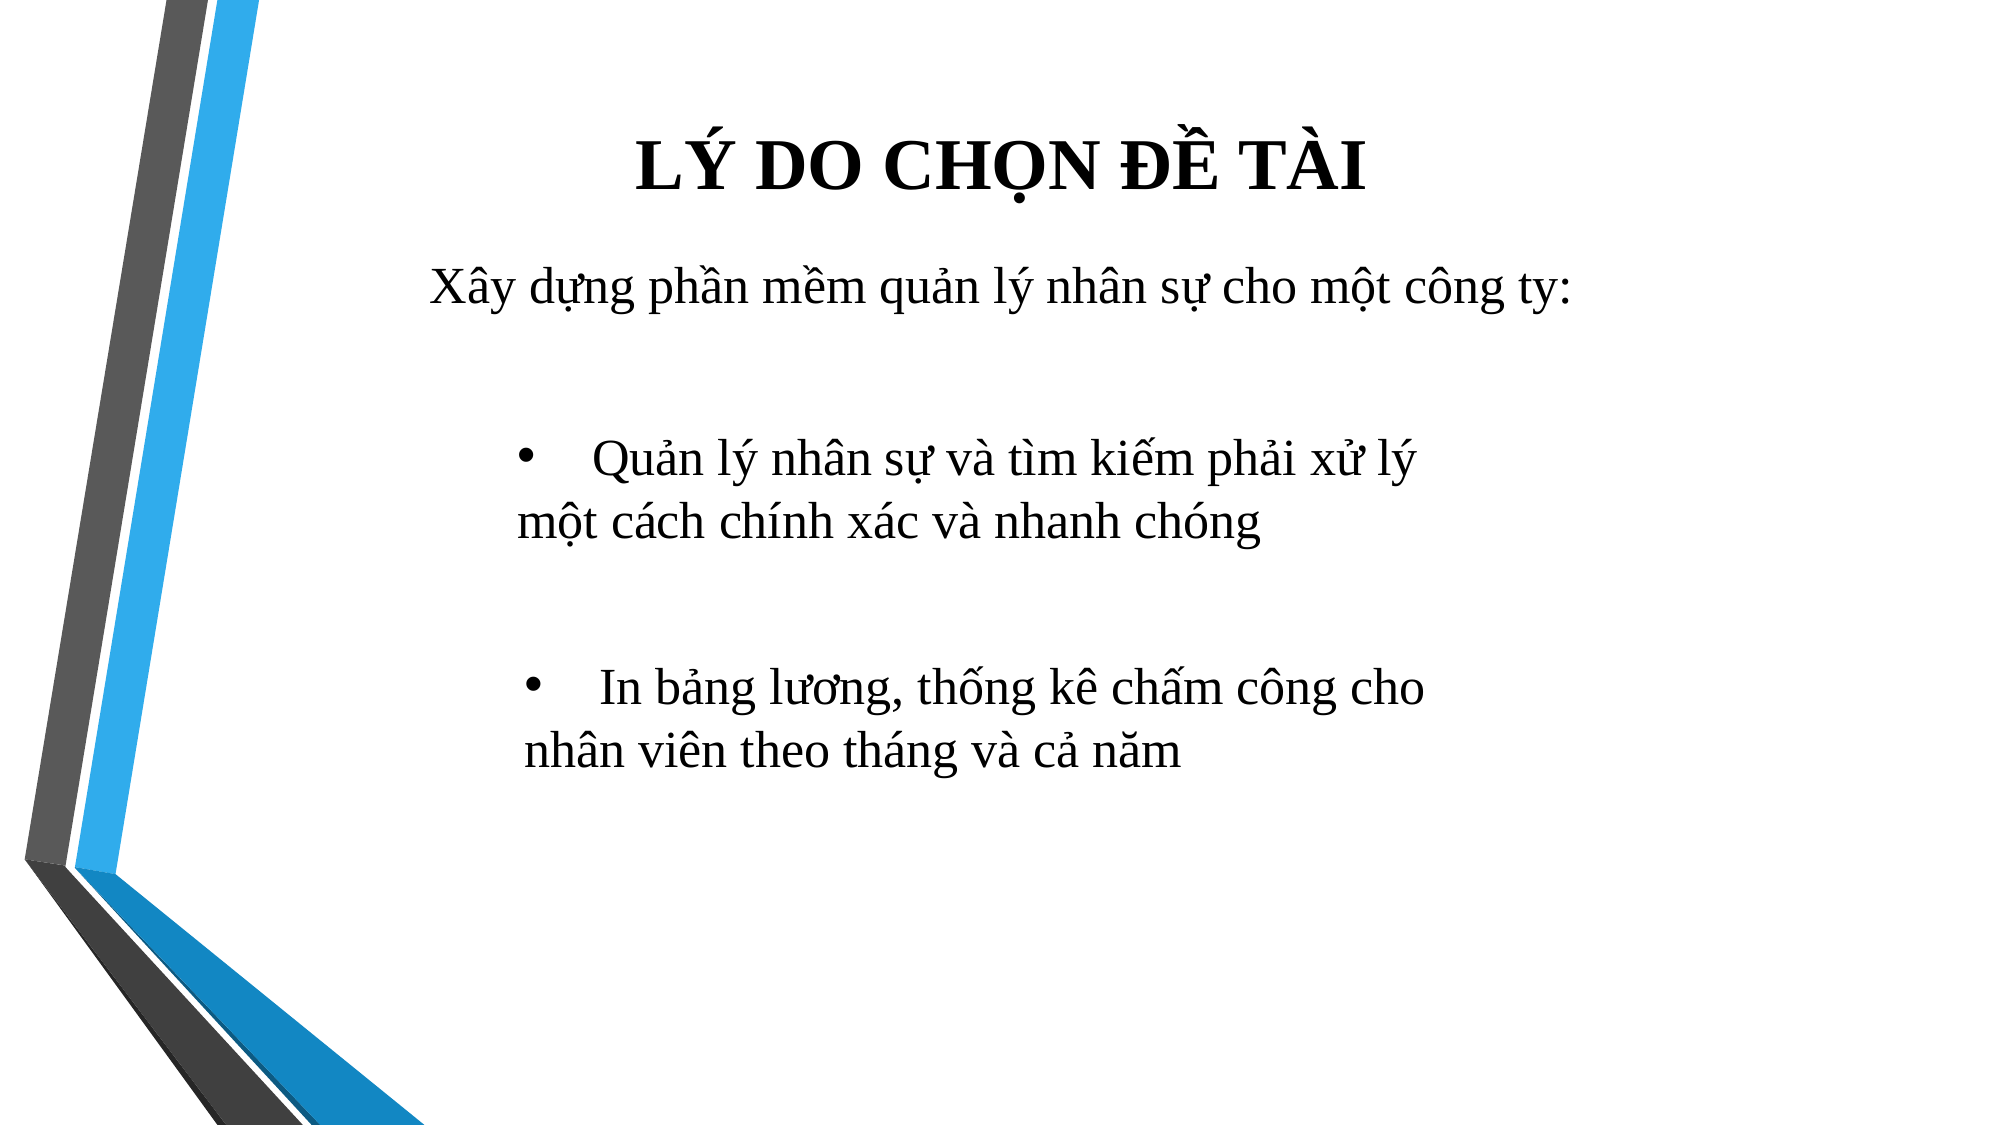

LÝ DO CHỌN ĐỀ TÀI
Xây dựng phần mềm quản lý nhân sự cho một công ty:

Quản lý nhân sự và tìm kiếm phải xử lý
một cách chính xác và nhanh chóng
In bảng lương, thống kê chấm công cho
nhân viên theo tháng và cả năm